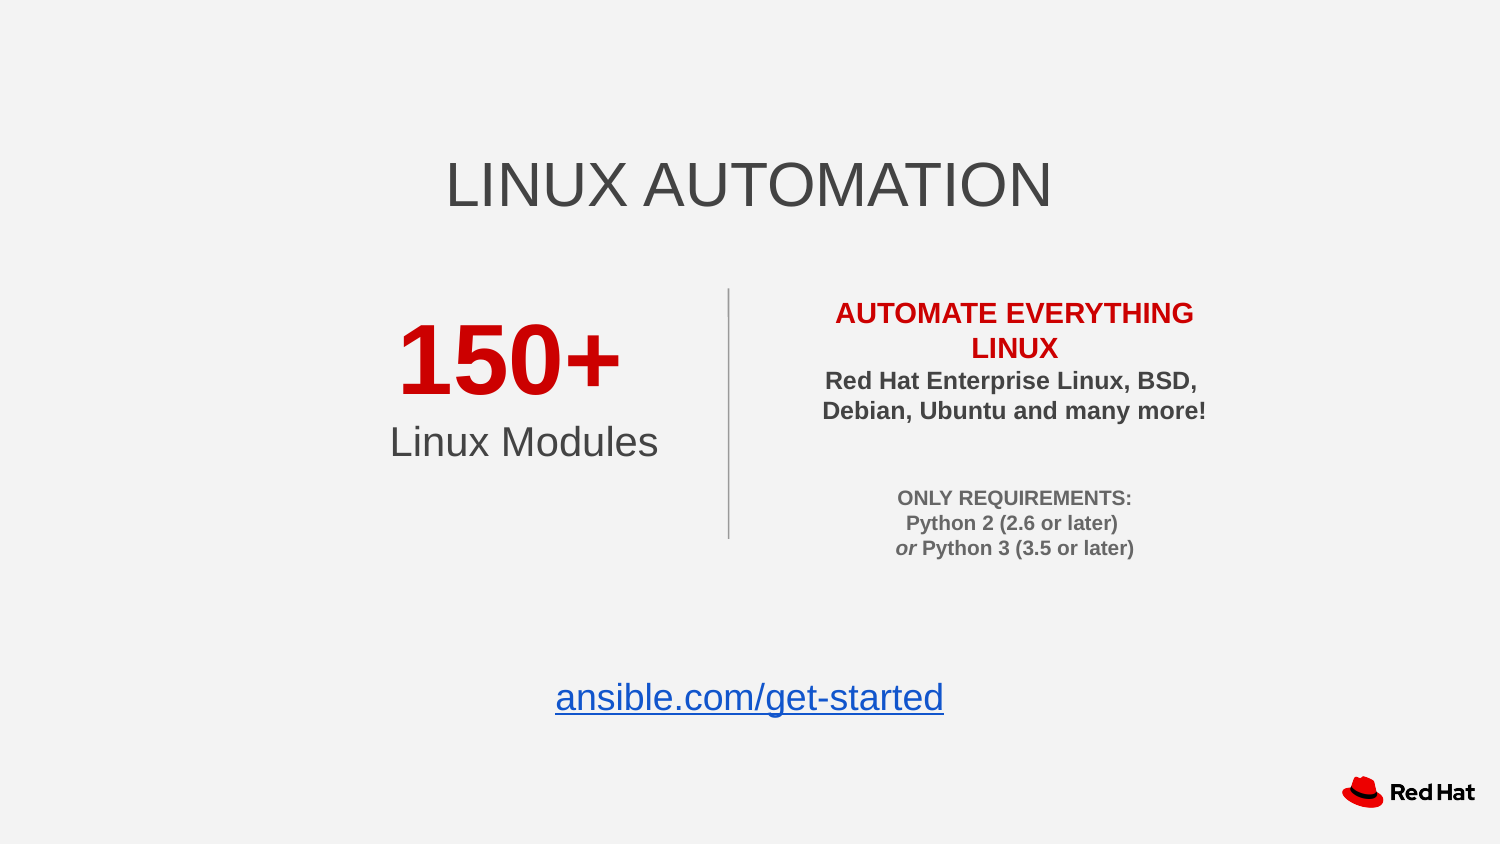

LINUX AUTOMATION
150+
Linux Modules
AUTOMATE EVERYTHING LINUX
Red Hat Enterprise Linux, BSD,
Debian, Ubuntu and many more!
ONLY REQUIREMENTS:
Python 2 (2.6 or later)
or Python 3 (3.5 or later)

ansible.com/get-started